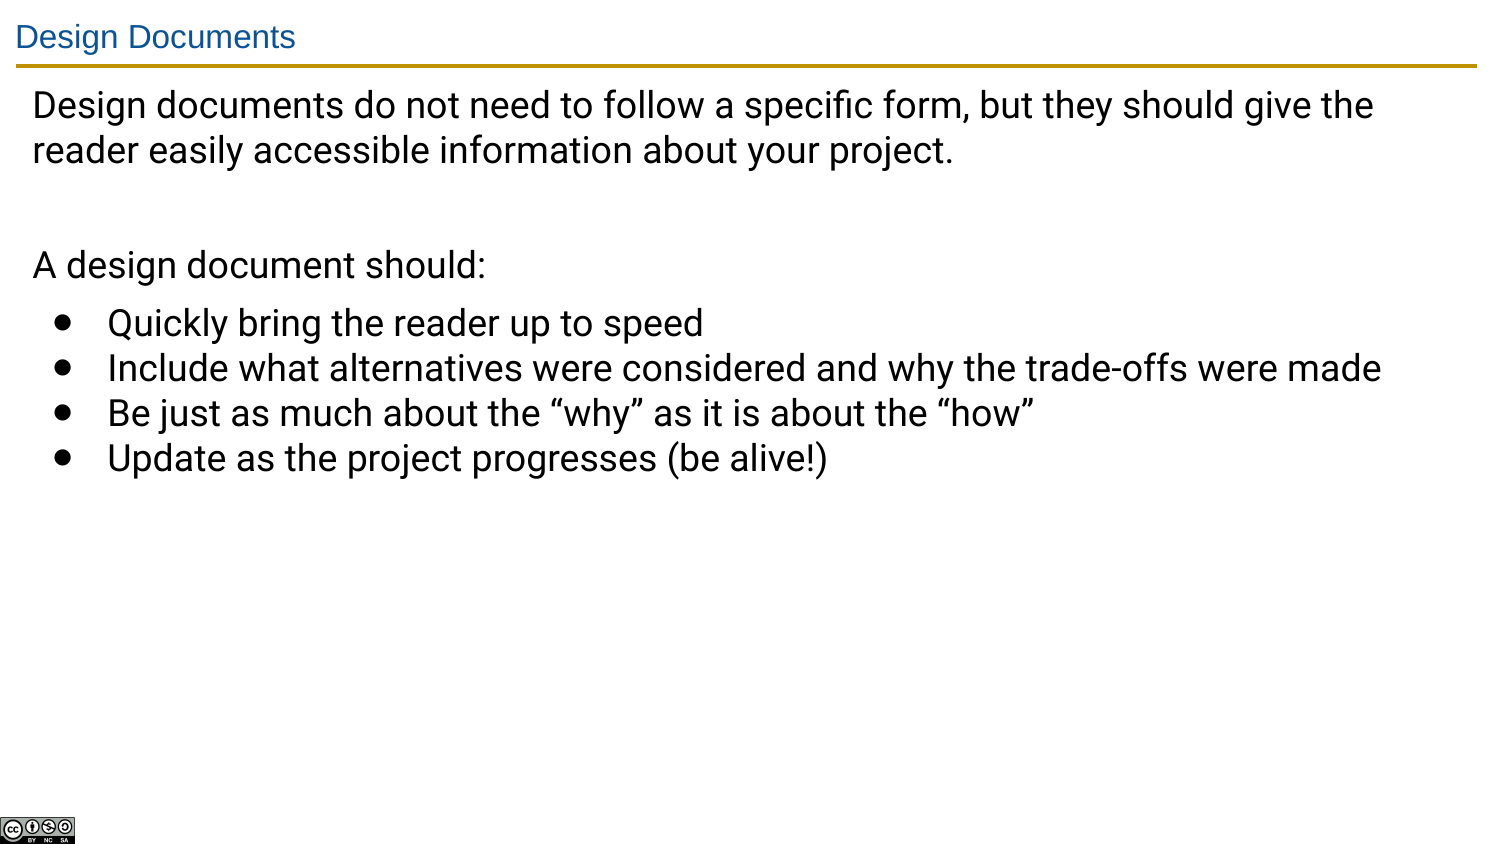

# Design Documents
Design documents do not need to follow a specific form, but they should give the reader easily accessible information about your project.

A design document should:
Quickly bring the reader up to speed
Include what alternatives were considered and why the trade-offs were made
Be just as much about the “why” as it is about the “how”
Update as the project progresses (be alive!)